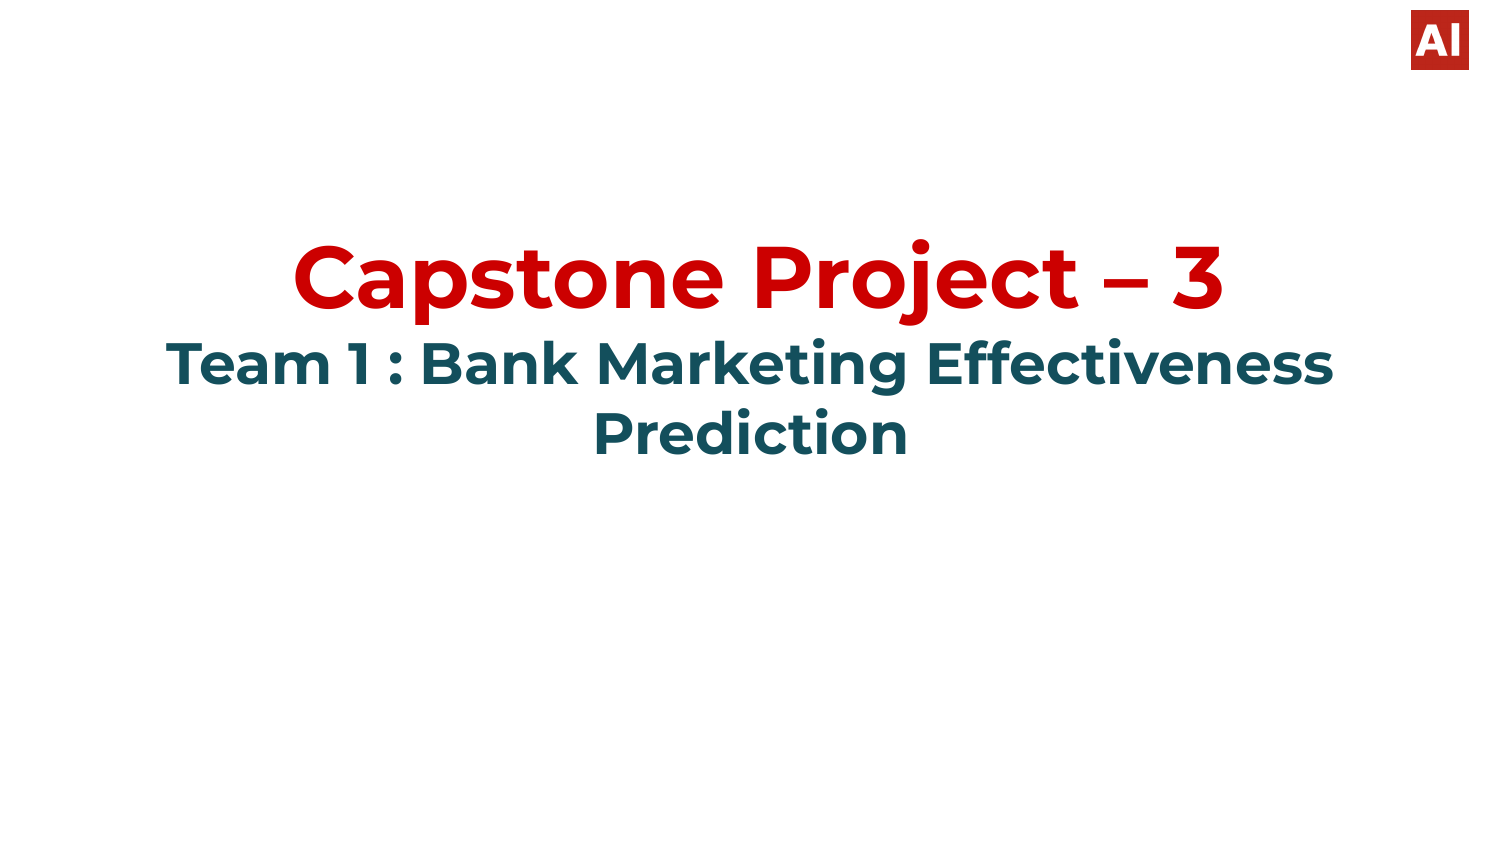

# Capstone Project – 3
Team 1 : Bank Marketing Effectiveness Prediction